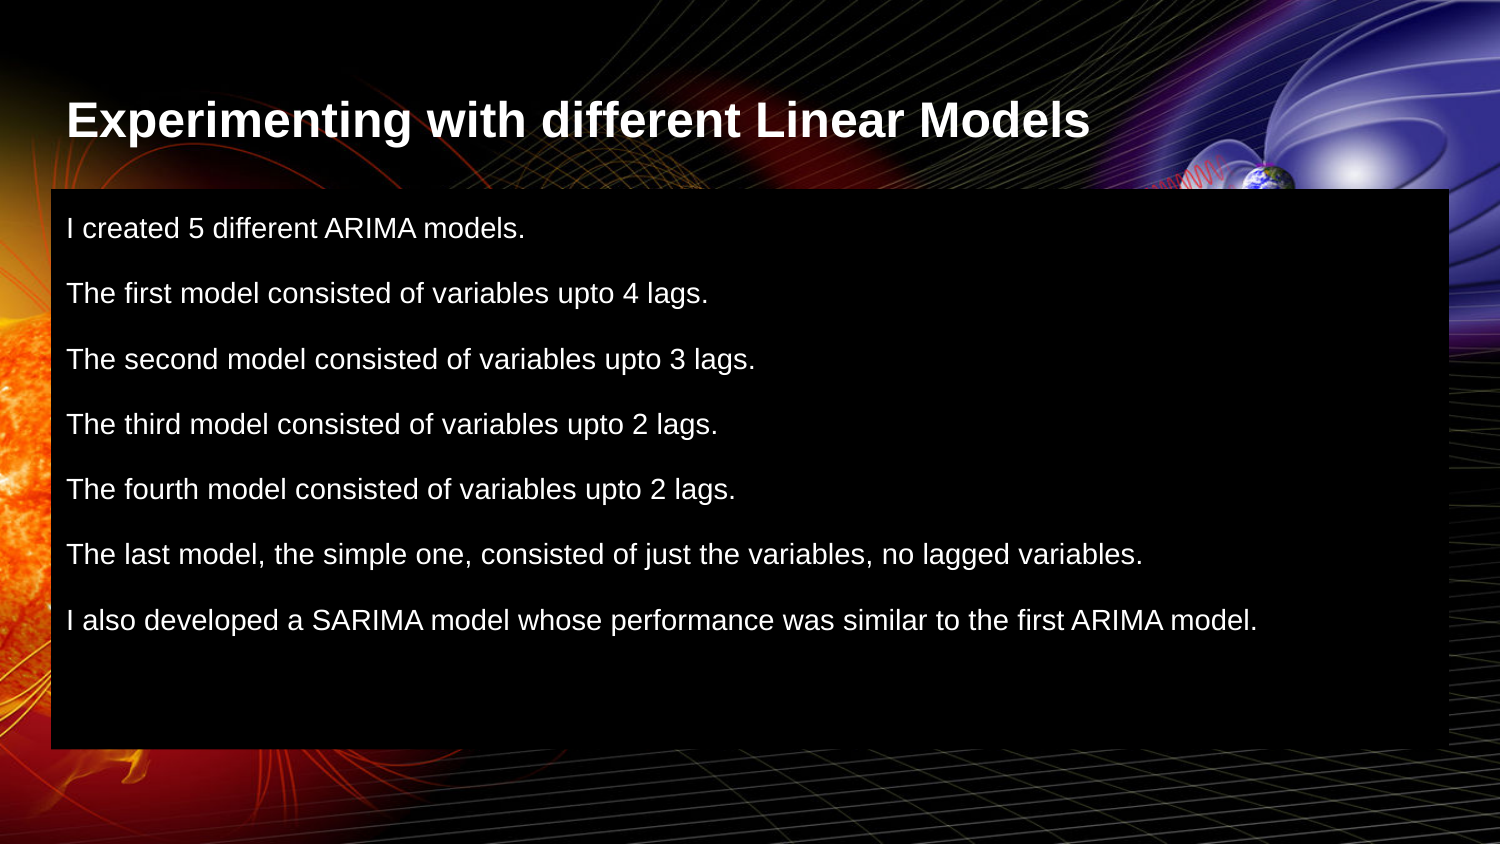

# Experimenting with different Linear Models
I created 5 different ARIMA models.
The first model consisted of variables upto 4 lags.
The second model consisted of variables upto 3 lags.
The third model consisted of variables upto 2 lags.
The fourth model consisted of variables upto 2 lags.
The last model, the simple one, consisted of just the variables, no lagged variables.
I also developed a SARIMA model whose performance was similar to the first ARIMA model.